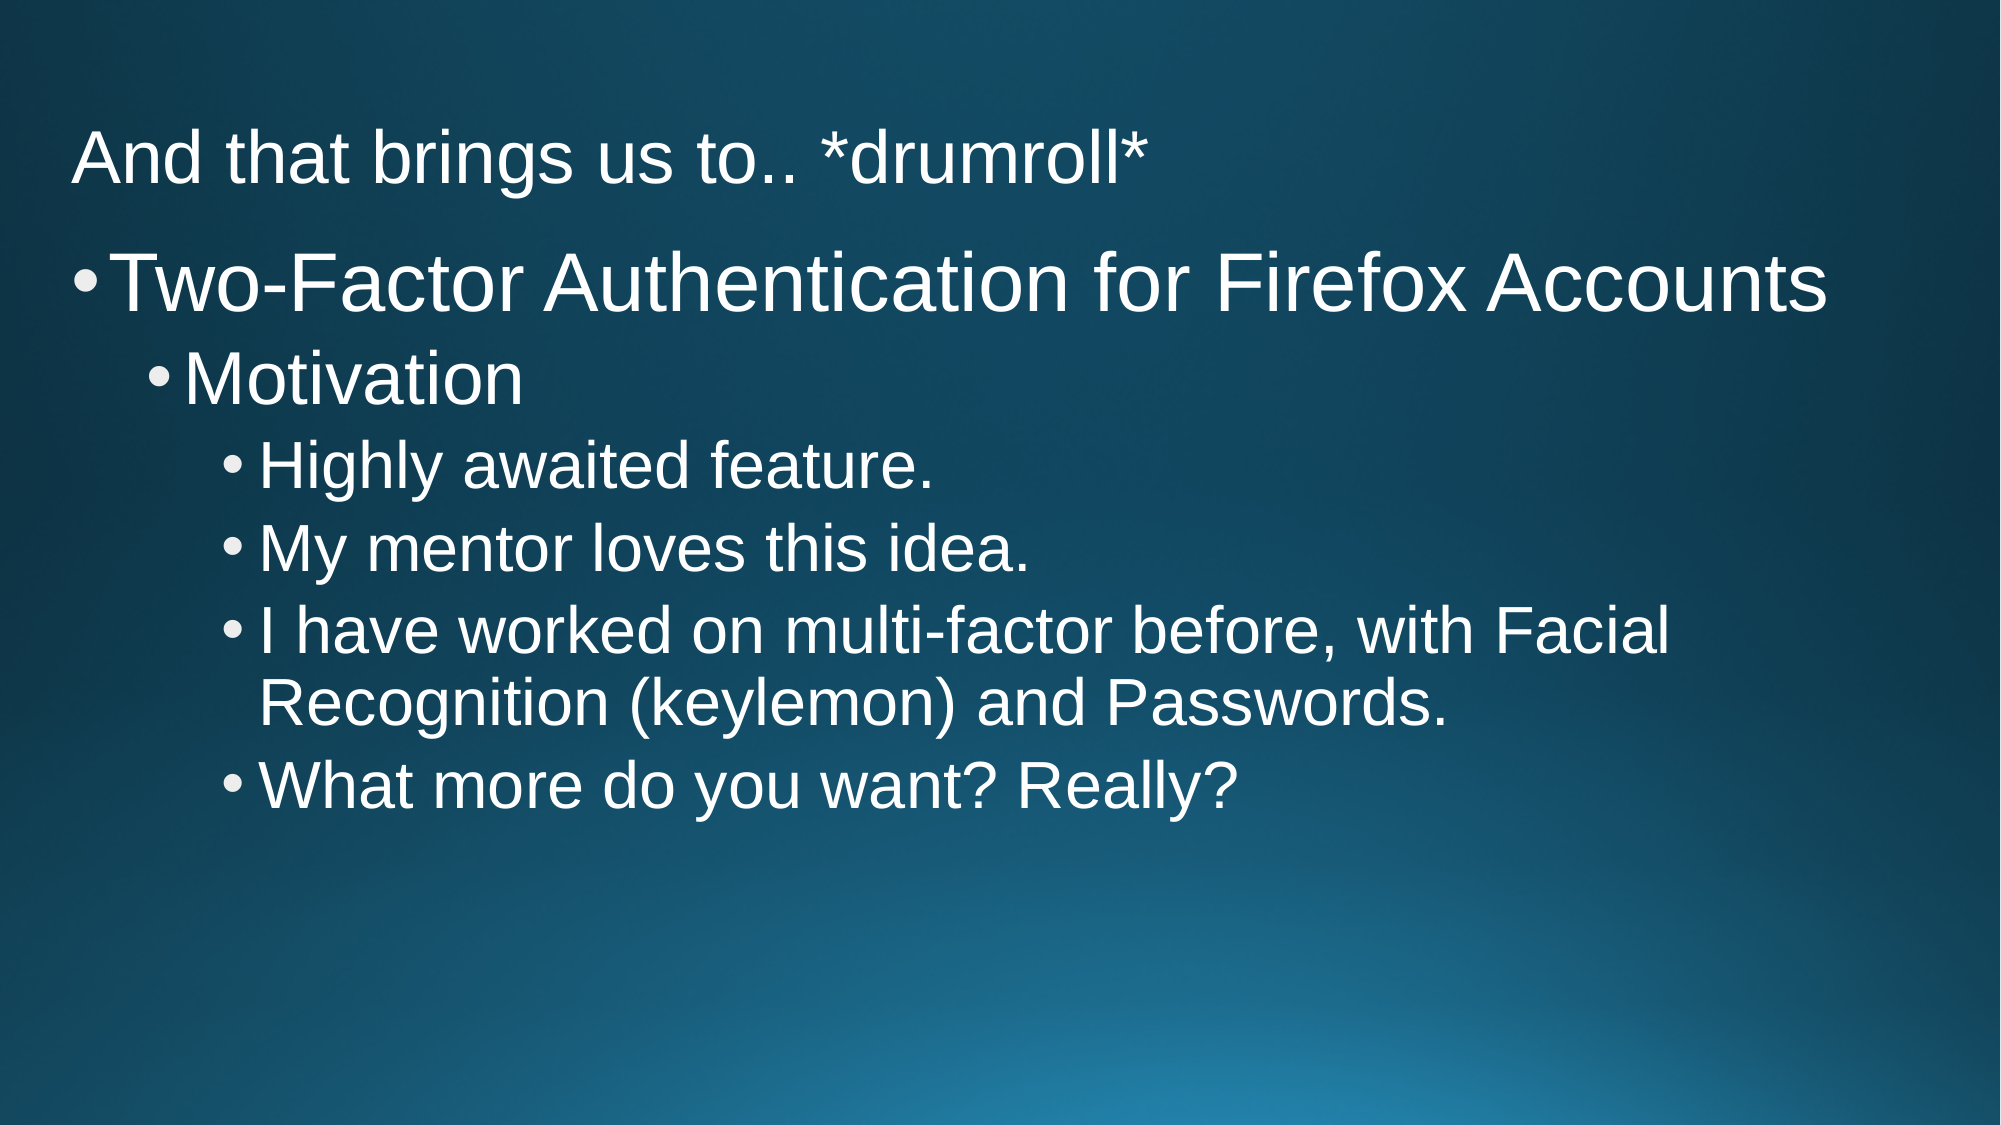

# And that brings us to.. *drumroll*
Two-Factor Authentication for Firefox Accounts
Motivation
Highly awaited feature.
My mentor loves this idea.
I have worked on multi-factor before, with Facial Recognition (keylemon) and Passwords.
What more do you want? Really?